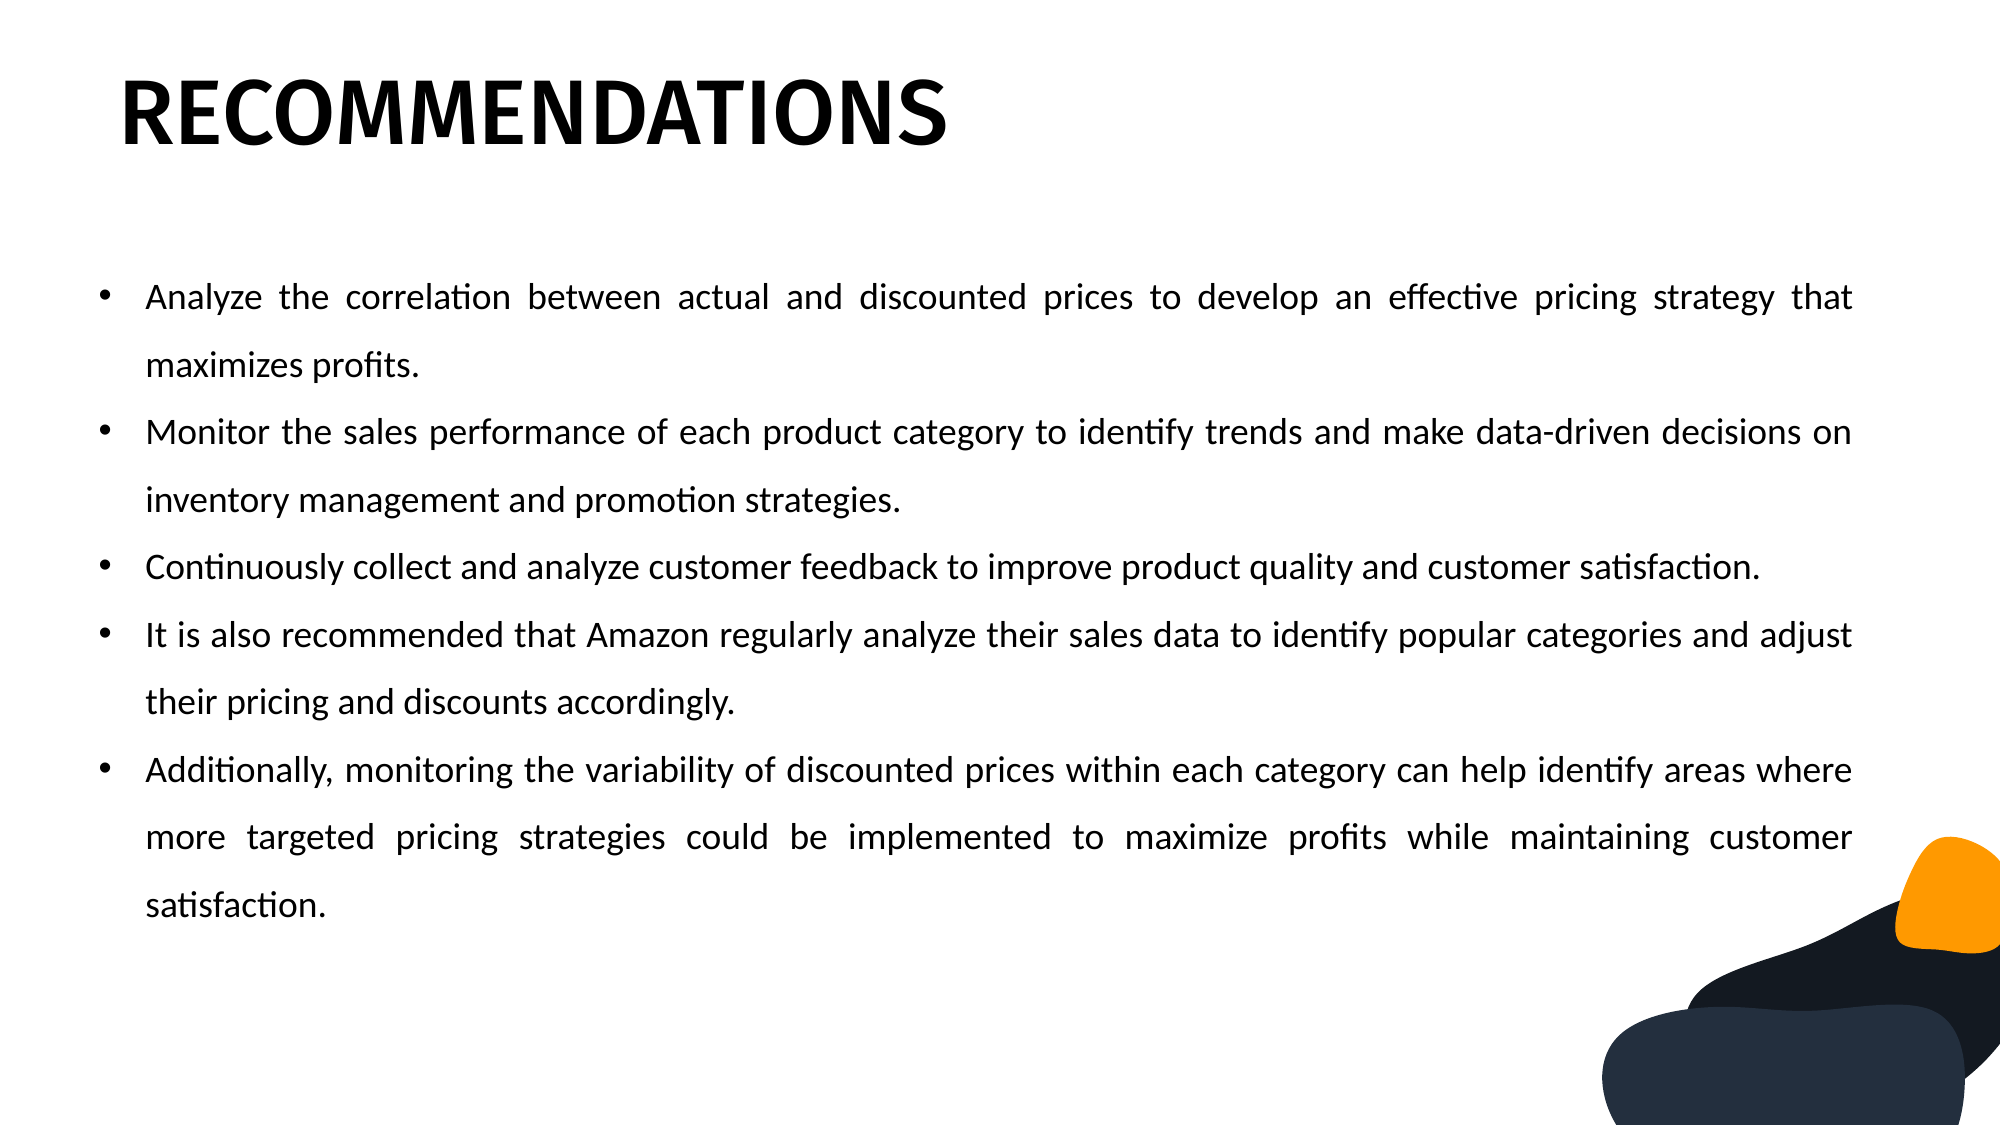

RECOMMENDATIONS

Analyze the correlation between actual and discounted prices to develop an effective pricing strategy that maximizes profits.
Monitor the sales performance of each product category to identify trends and make data-driven decisions on inventory management and promotion strategies.
Continuously collect and analyze customer feedback to improve product quality and customer satisfaction.
It is also recommended that Amazon regularly analyze their sales data to identify popular categories and adjust their pricing and discounts accordingly.
Additionally, monitoring the variability of discounted prices within each category can help identify areas where more targeted pricing strategies could be implemented to maximize profits while maintaining customer satisfaction.